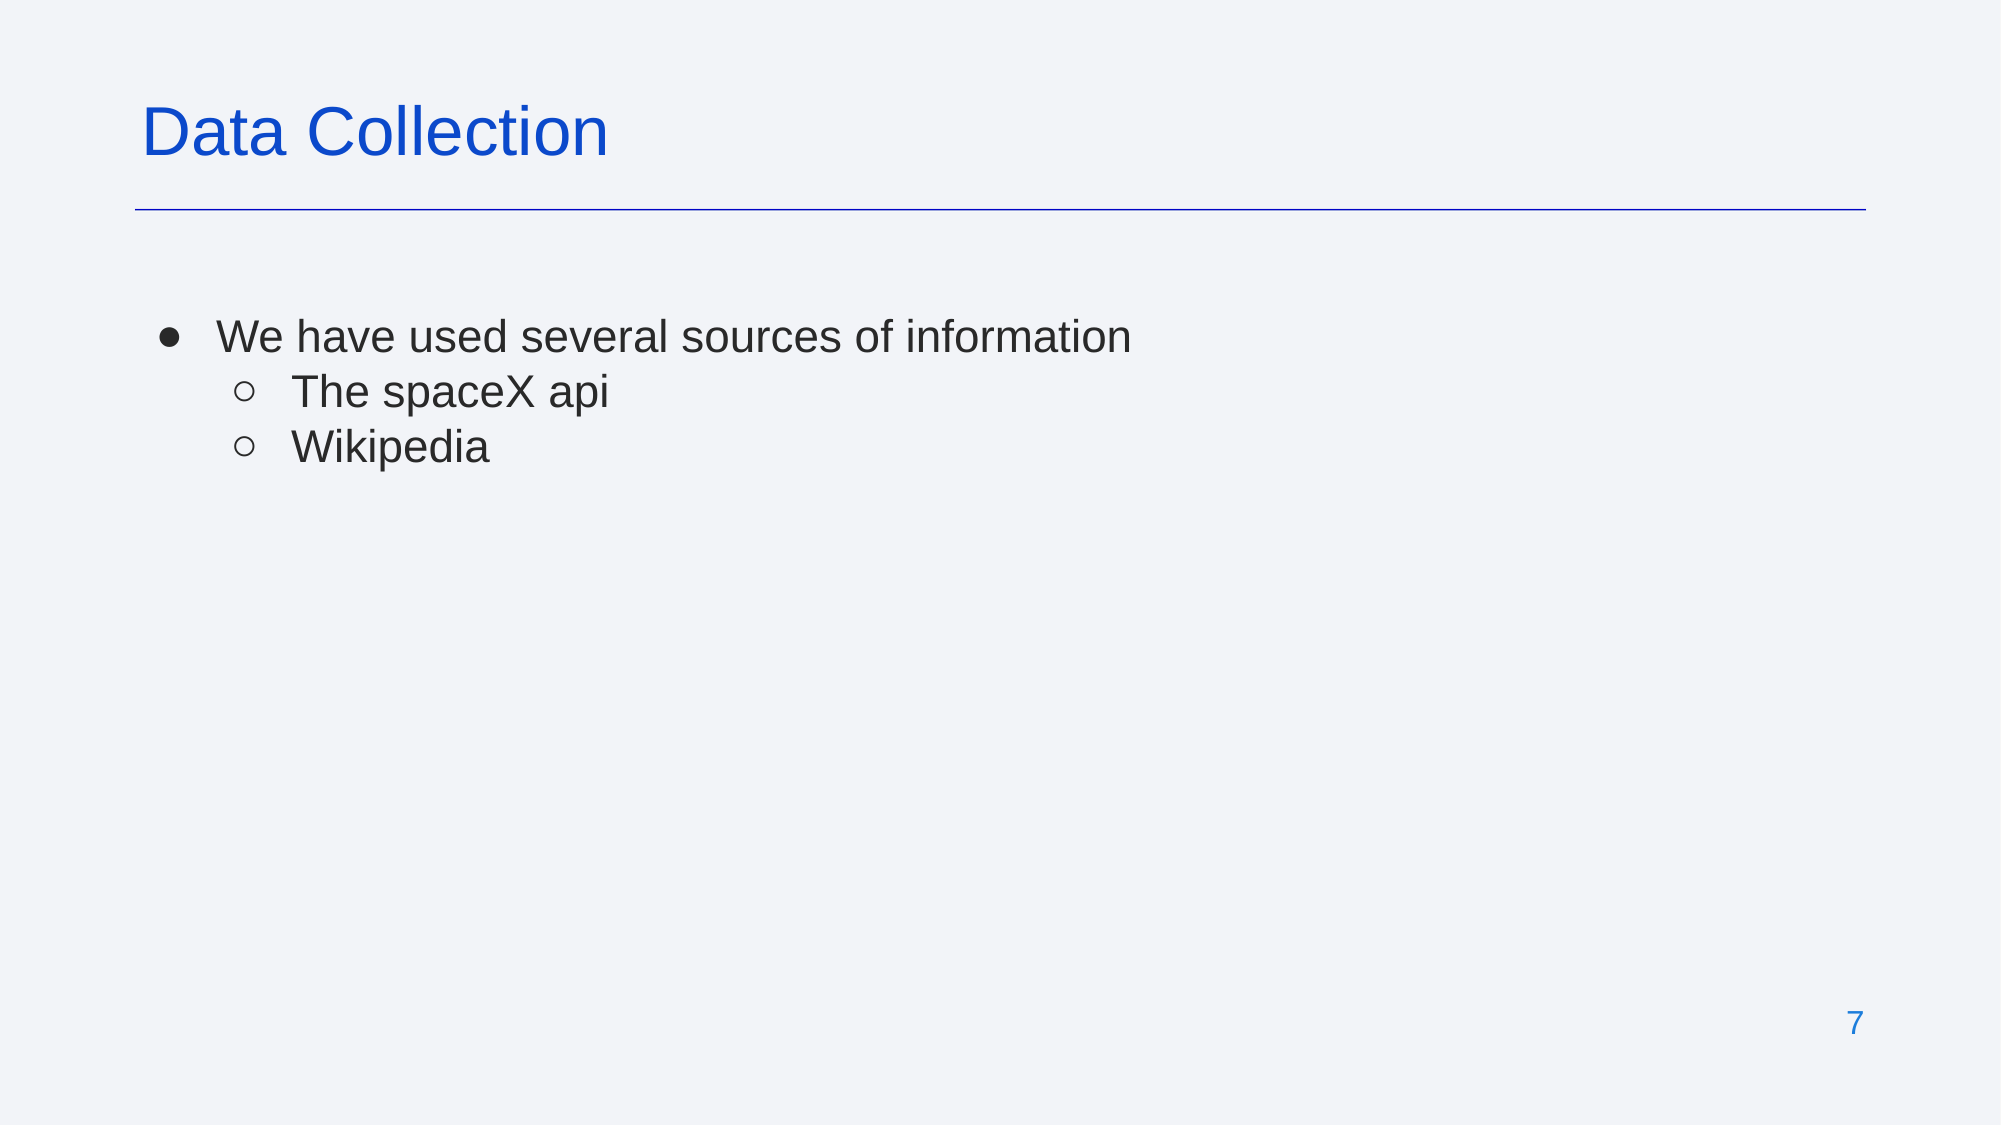

Data Collection
We have used several sources of information
The spaceX api
Wikipedia

7